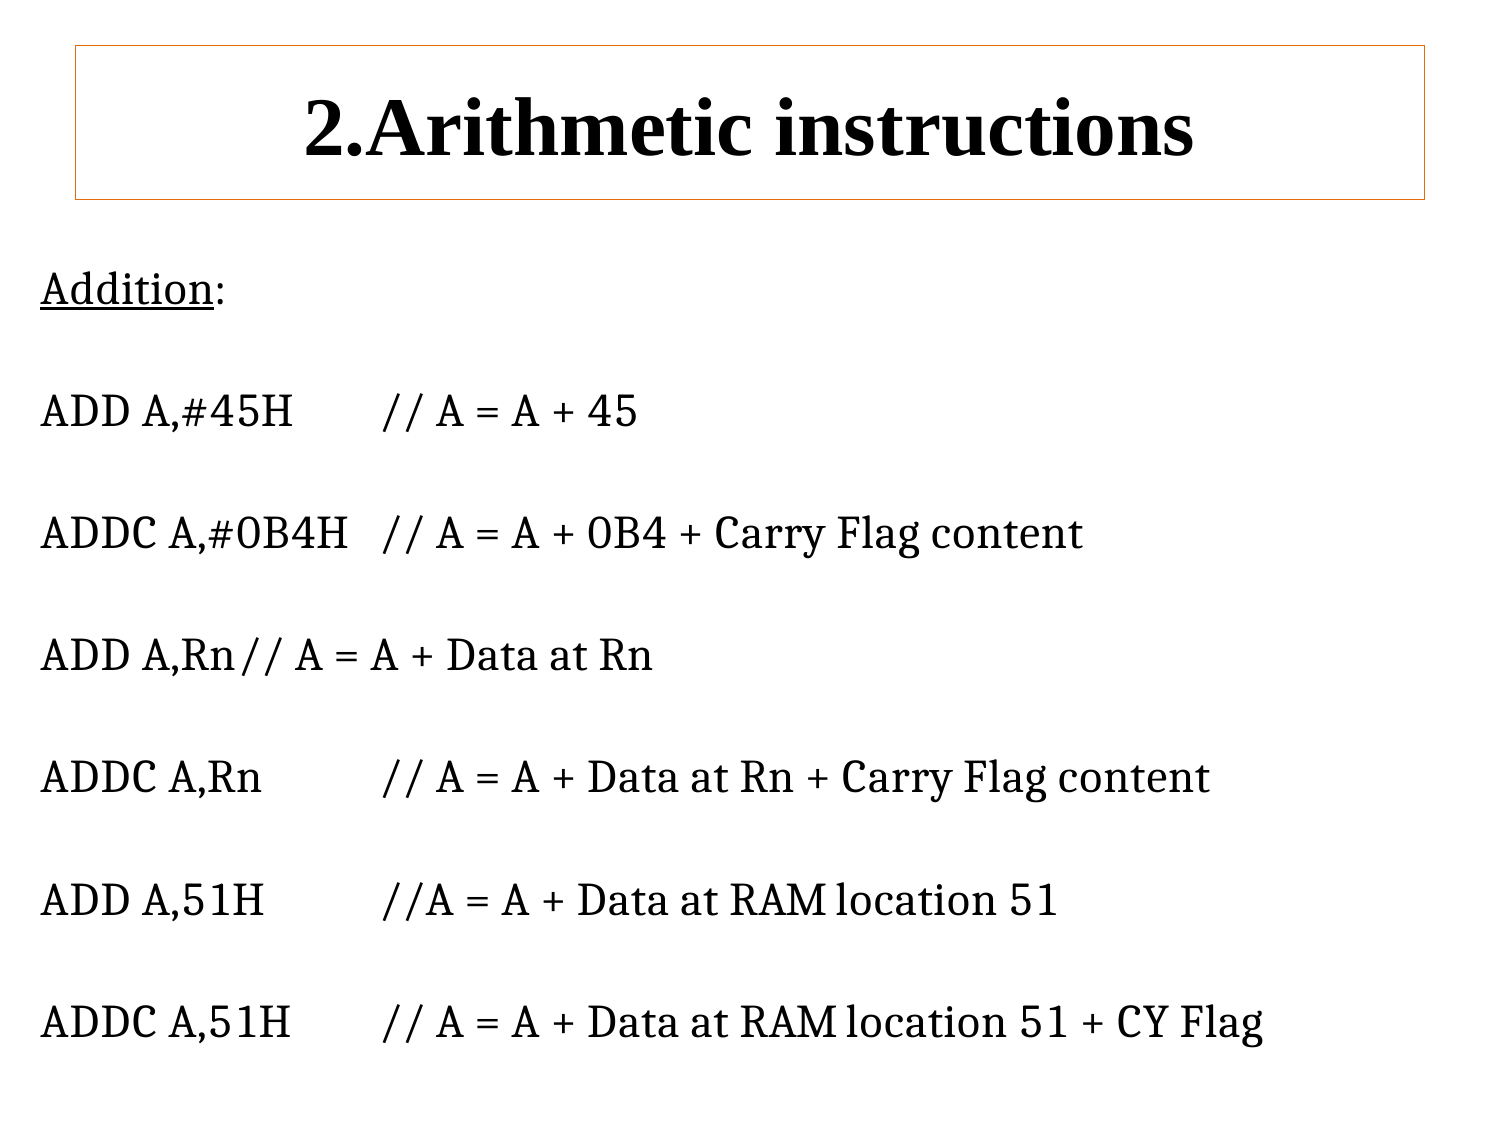

# 2.Arithmetic instructions
Addition:
ADD A,#45H   			// A = A + 45
ADDC A,#0B4H  		// A = A + 0B4 + Carry Flag content
ADD A,Rn			// A = A + Data at Rn
ADDC A,Rn			// A = A + Data at Rn + Carry Flag content
ADD A,51H			//A = A + Data at RAM location 51
ADDC A,51H		// A = A + Data at RAM location 51 + CY Flag